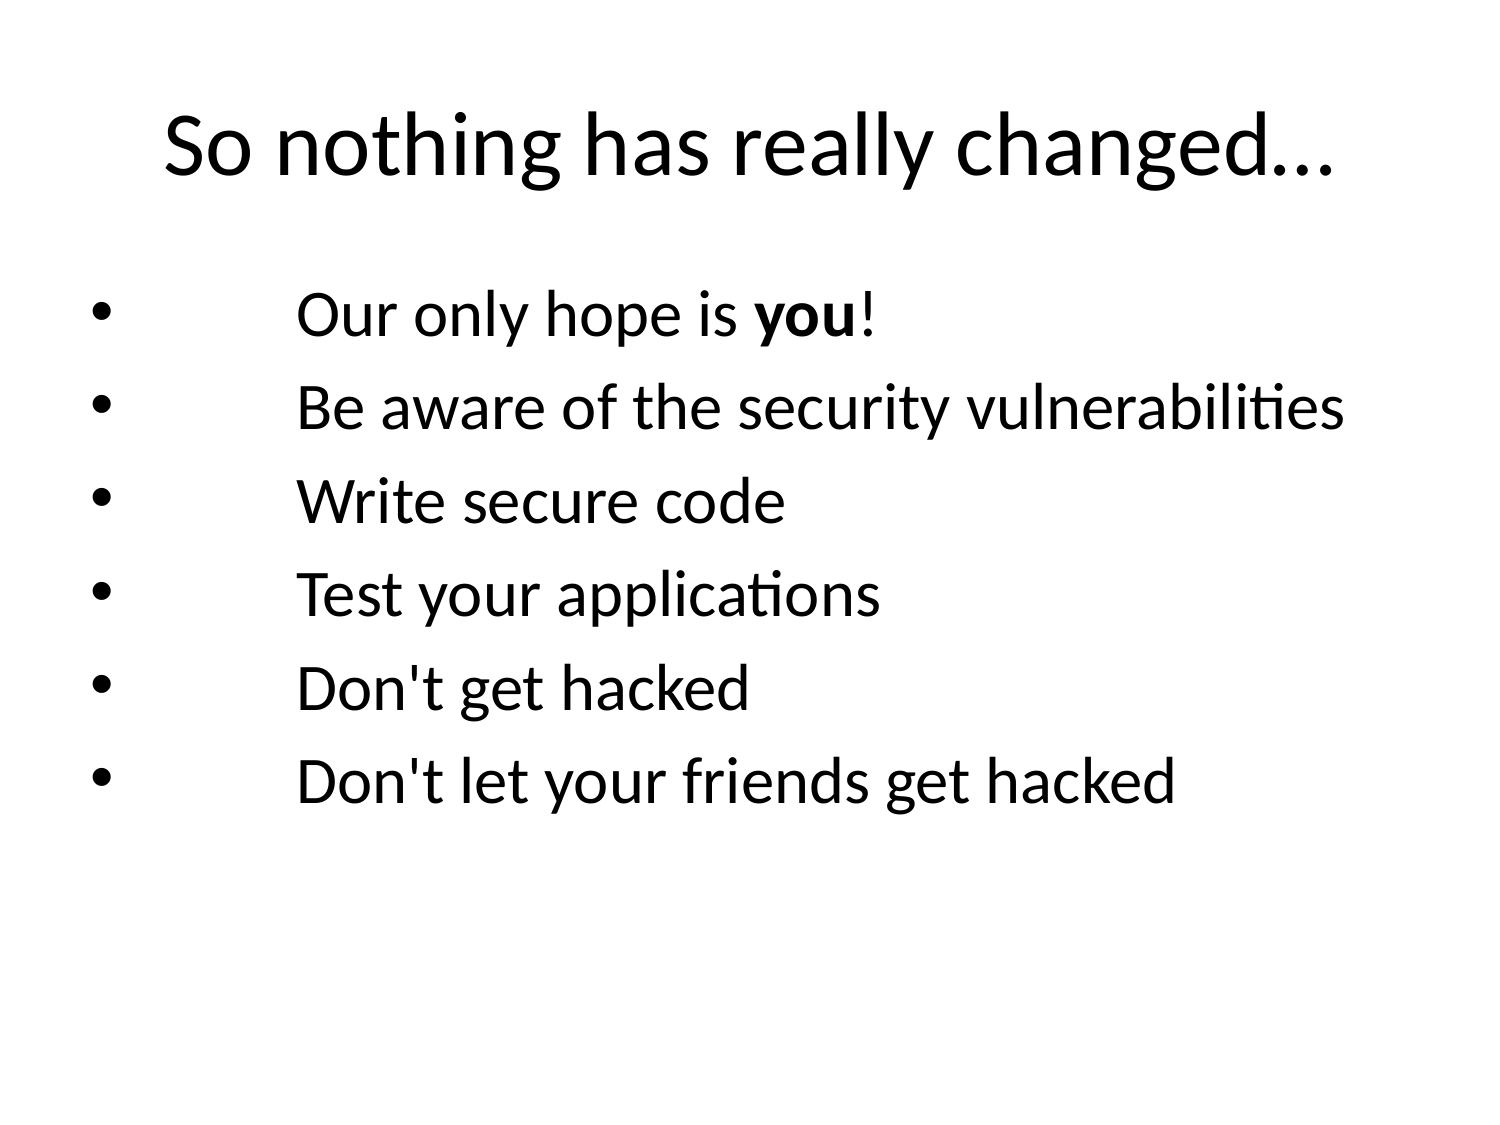

# So nothing has really changed…
	Our only hope is you!
	Be aware of the security vulnerabilities
	Write secure code
	Test your applications
	Don't get hacked
	Don't let your friends get hacked